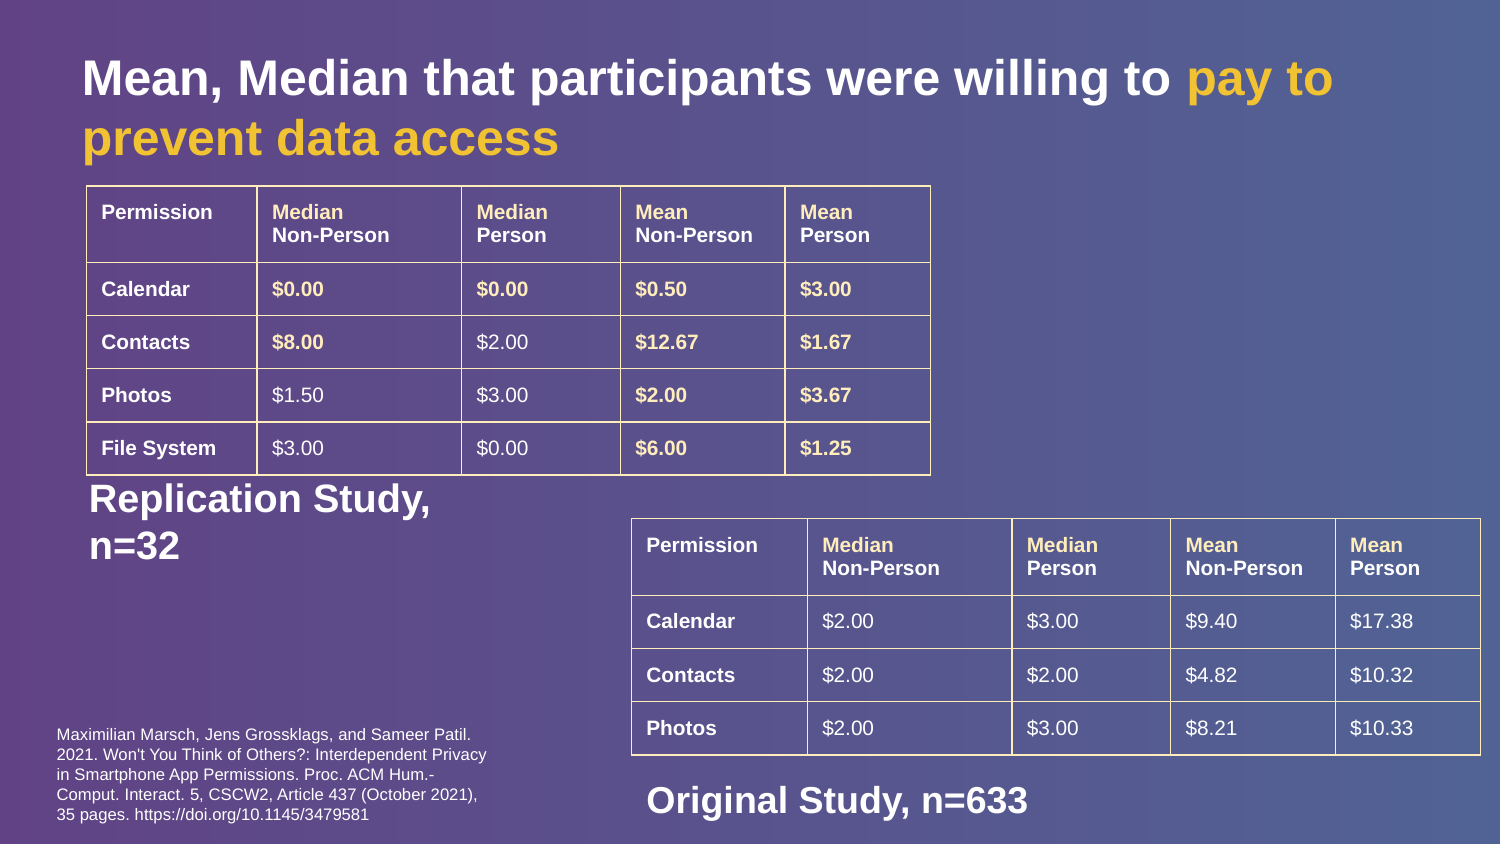

Mean, Median that participants were willing to pay to prevent data access
| Permission | Median Non-Person | Median Person | Mean Non-Person | Mean Person |
| --- | --- | --- | --- | --- |
| Calendar | $0.00 | $0.00 | $0.50 | $3.00 |
| Contacts | $8.00 | $2.00 | $12.67 | $1.67 |
| Photos | $1.50 | $3.00 | $2.00 | $3.67 |
| File System | $3.00 | $0.00 | $6.00 | $1.25 |
Replication Study, n=32
| Permission | Median Non-Person | Median Person | Mean Non-Person | Mean Person |
| --- | --- | --- | --- | --- |
| Calendar | $2.00 | $3.00 | $9.40 | $17.38 |
| Contacts | $2.00 | $2.00 | $4.82 | $10.32 |
| Photos | $2.00 | $3.00 | $8.21 | $10.33 |
Maximilian Marsch, Jens Grossklags, and Sameer Patil. 2021. Won't You Think of Others?: Interdependent Privacy in Smartphone App Permissions. Proc. ACM Hum.-Comput. Interact. 5, CSCW2, Article 437 (October 2021), 35 pages. https://doi.org/10.1145/3479581
Original Study, n=633